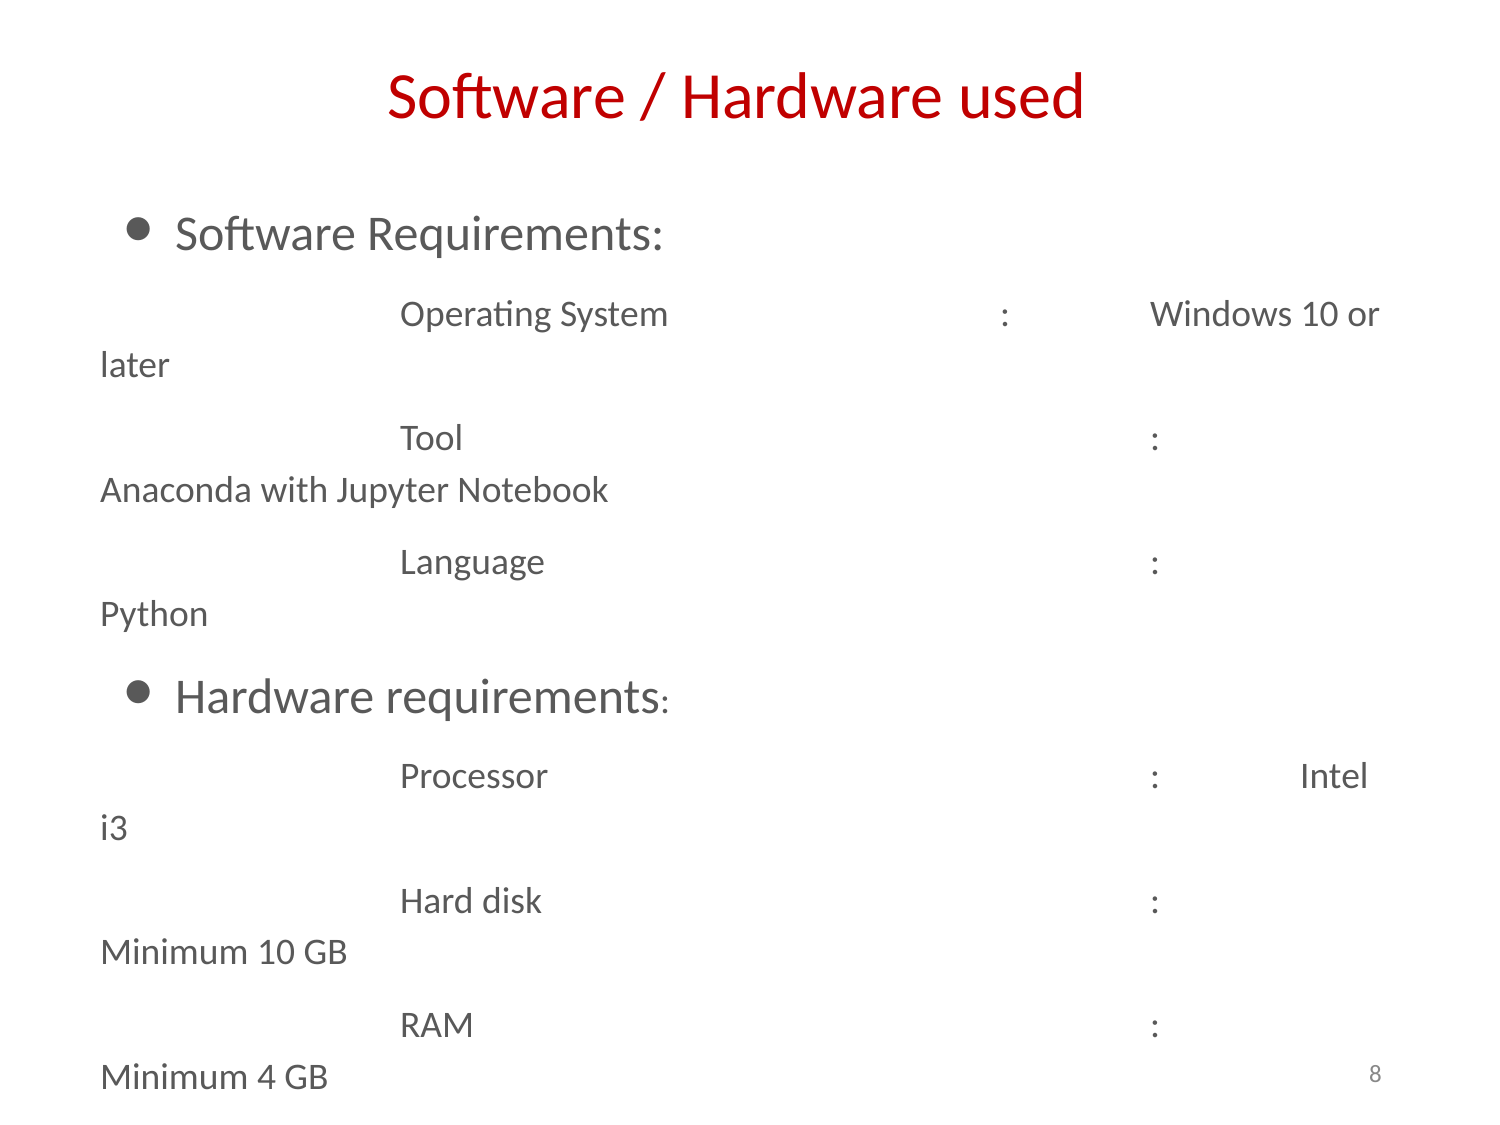

# Software / Hardware used
Software Requirements:
		Operating System 			: 	Windows 10 or later
		Tool   					: 	Anaconda with Jupyter Notebook
		Language				 	: 	Python
Hardware requirements:
		Processor   				: 	Intel i3
		Hard disk   				: 	Minimum 10 GB
		RAM        				 	: 	Minimum 4 GB
8